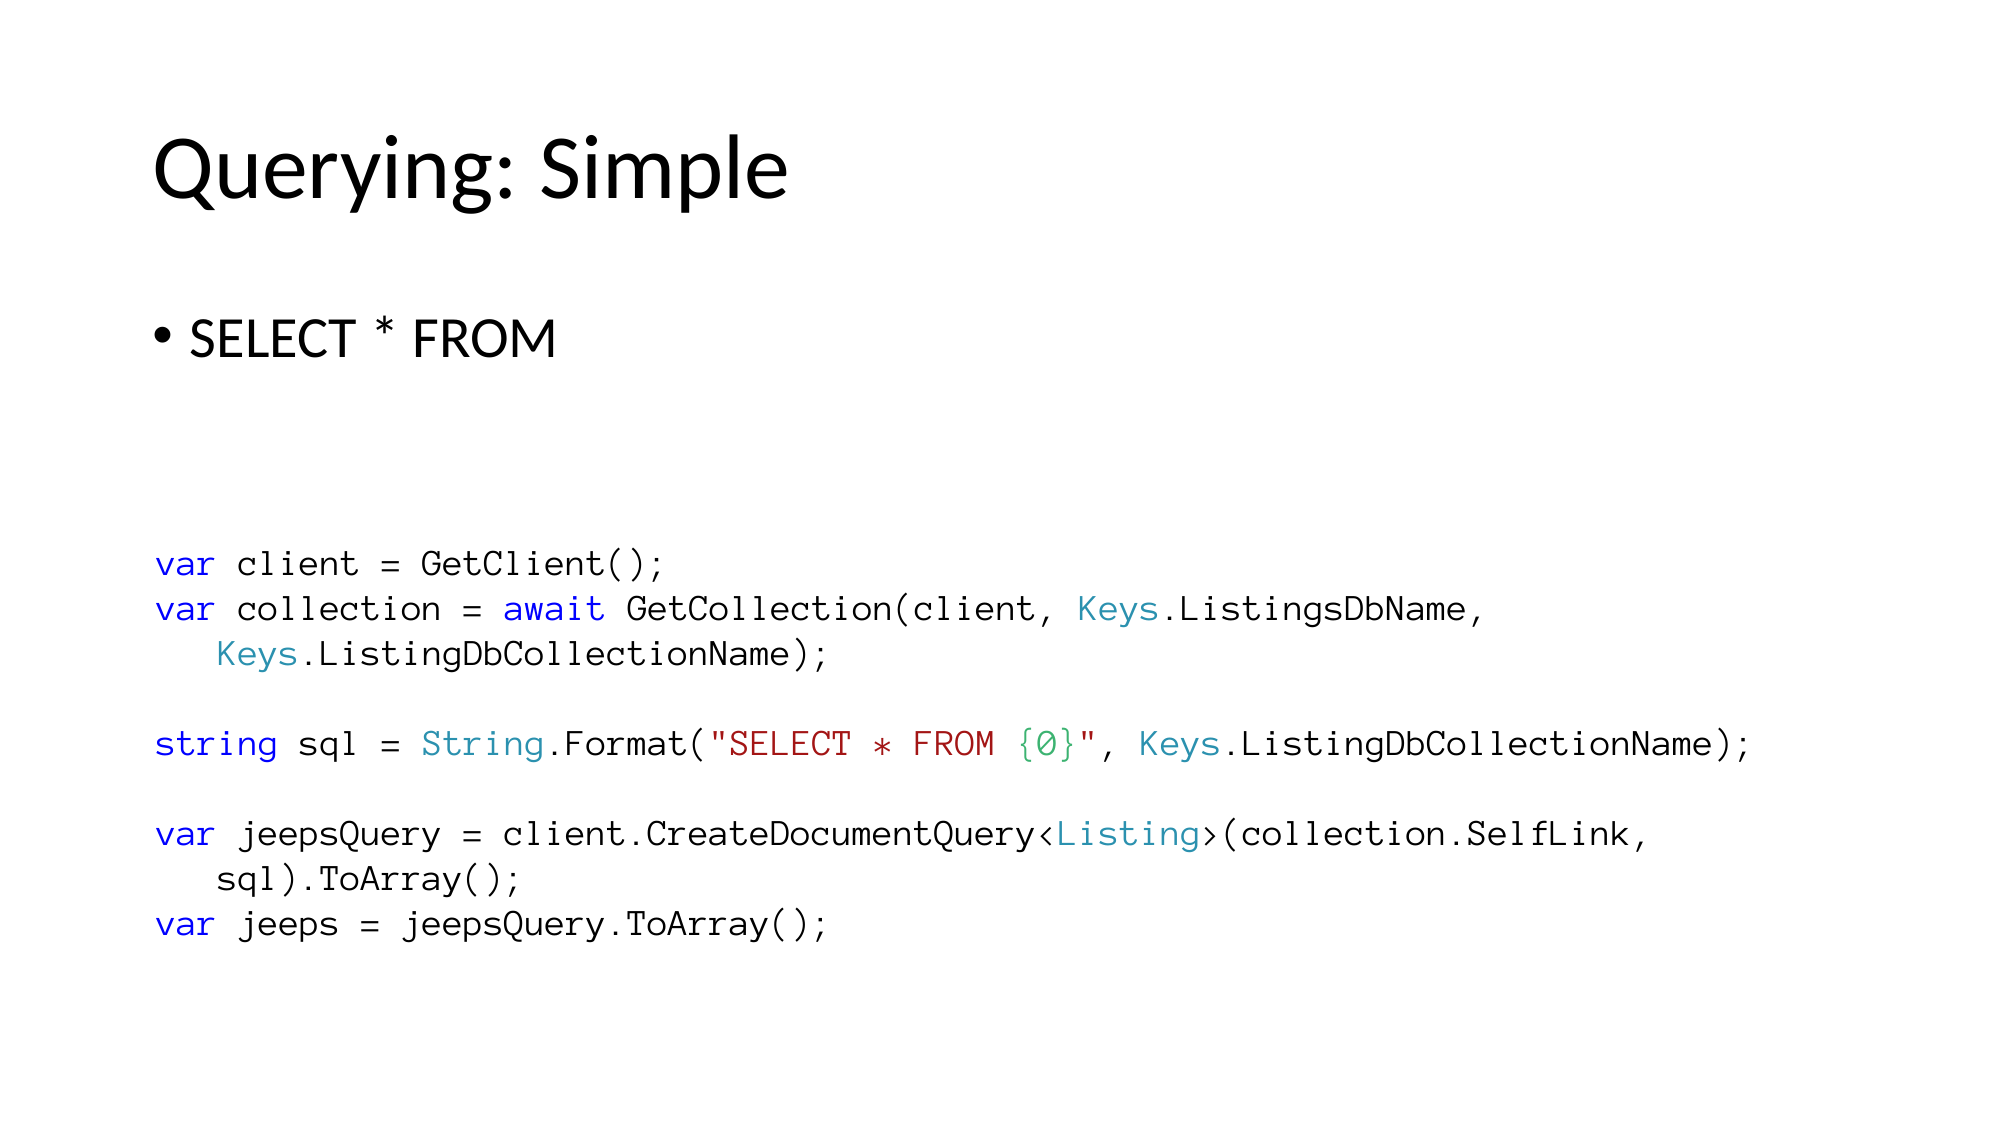

# Querying: Simple
SELECT * FROM
            var client = GetClient();
            var collection = await GetCollection(client, Keys.ListingsDbName,
               Keys.ListingDbCollectionName);

            string sql = String.Format("SELECT * FROM {0}", Keys.ListingDbCollectionName);

            var jeepsQuery = client.CreateDocumentQuery<Listing>(collection.SelfLink,
               sql).ToArray();
            var jeeps = jeepsQuery.ToArray();